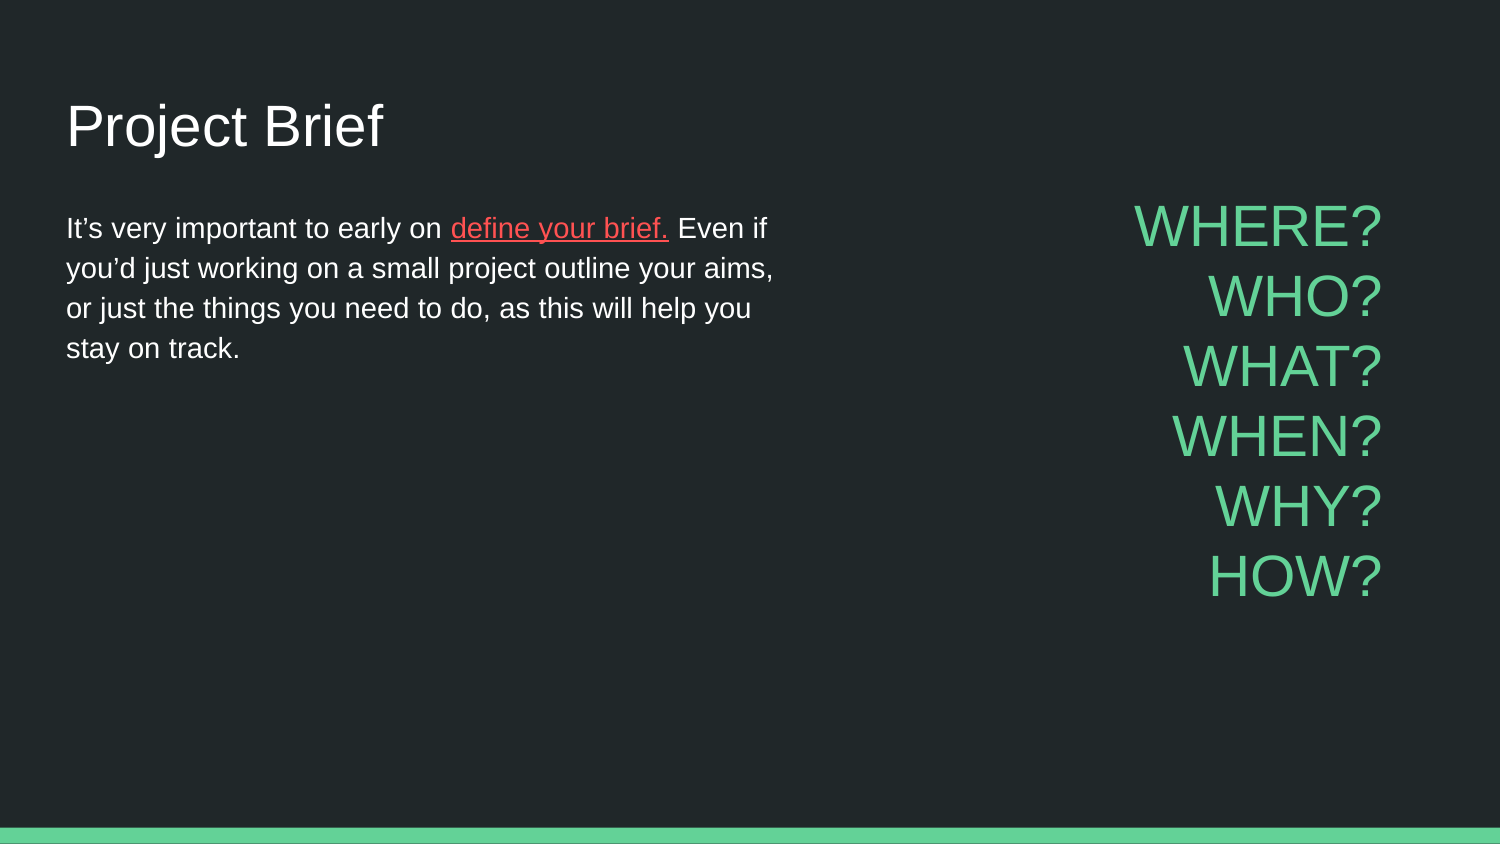

# Project Brief
WHERE?
WHO?
WHAT?
WHEN?
WHY?
HOW?
It’s very important to early on define your brief. Even if you’d just working on a small project outline your aims, or just the things you need to do, as this will help you stay on track.